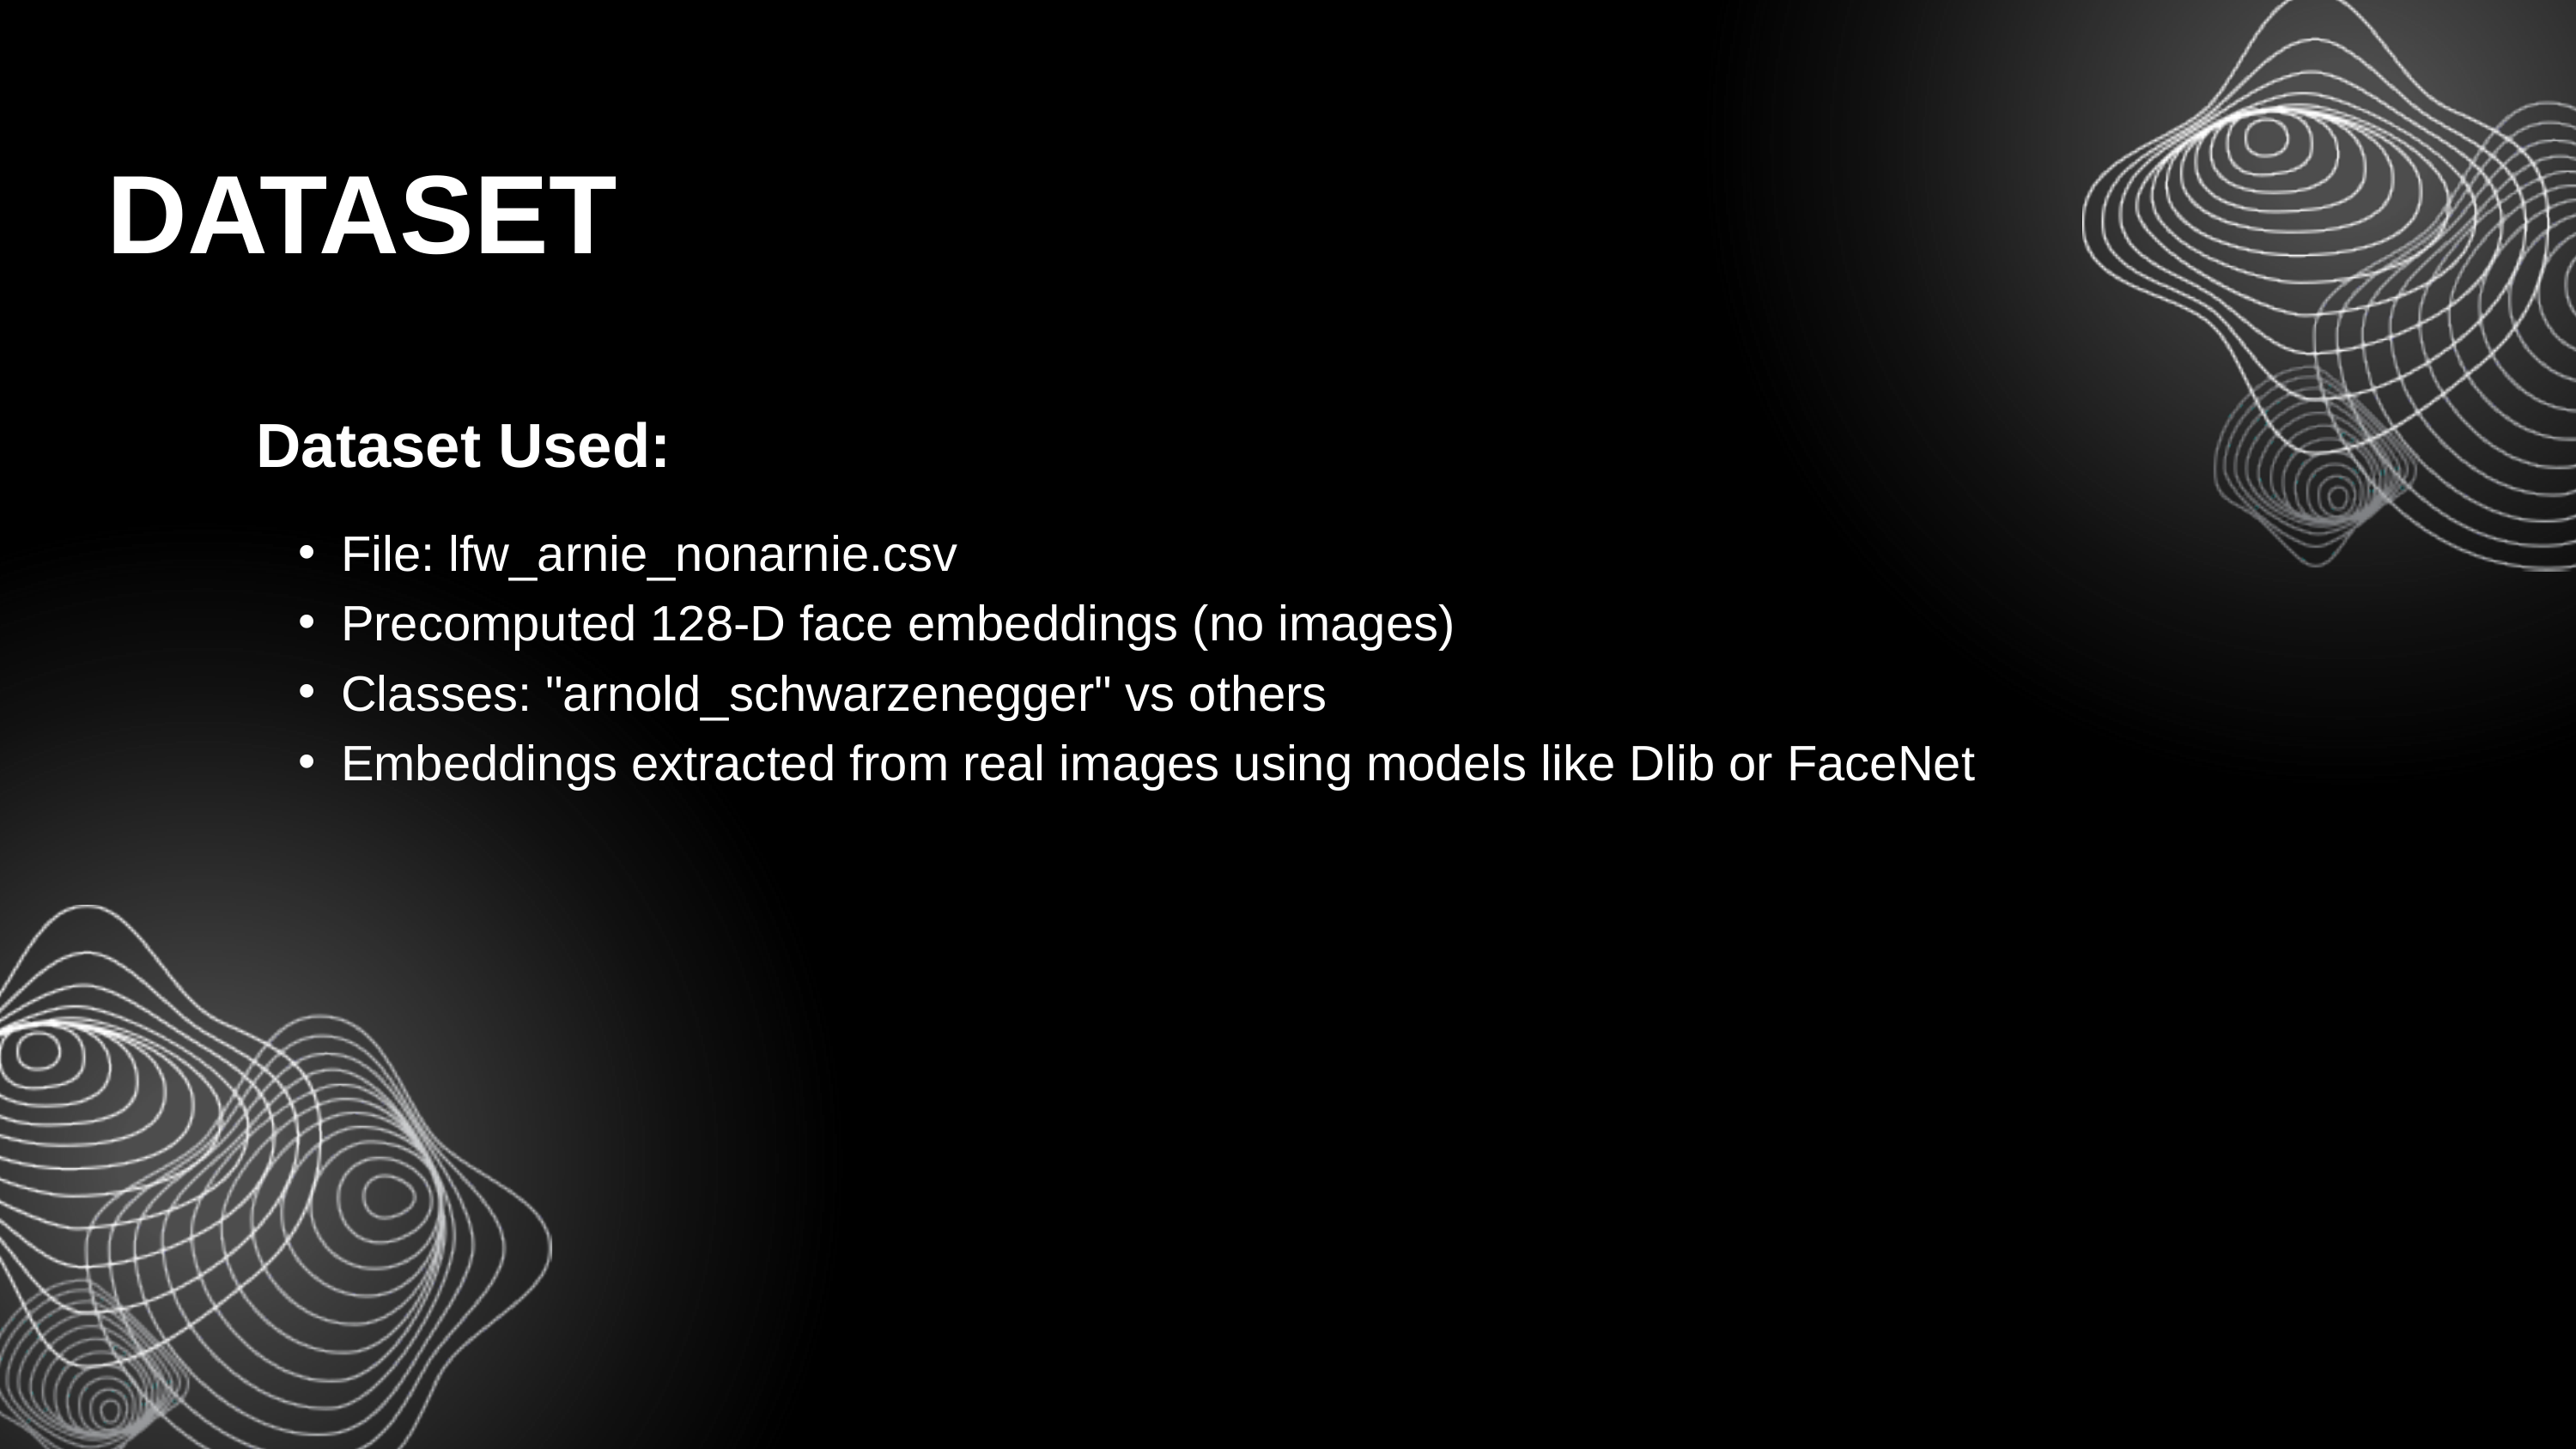

DATASET
Dataset Used:
File: lfw_arnie_nonarnie.csv
Precomputed 128-D face embeddings (no images)
Classes: "arnold_schwarzenegger" vs others
Embeddings extracted from real images using models like Dlib or FaceNet